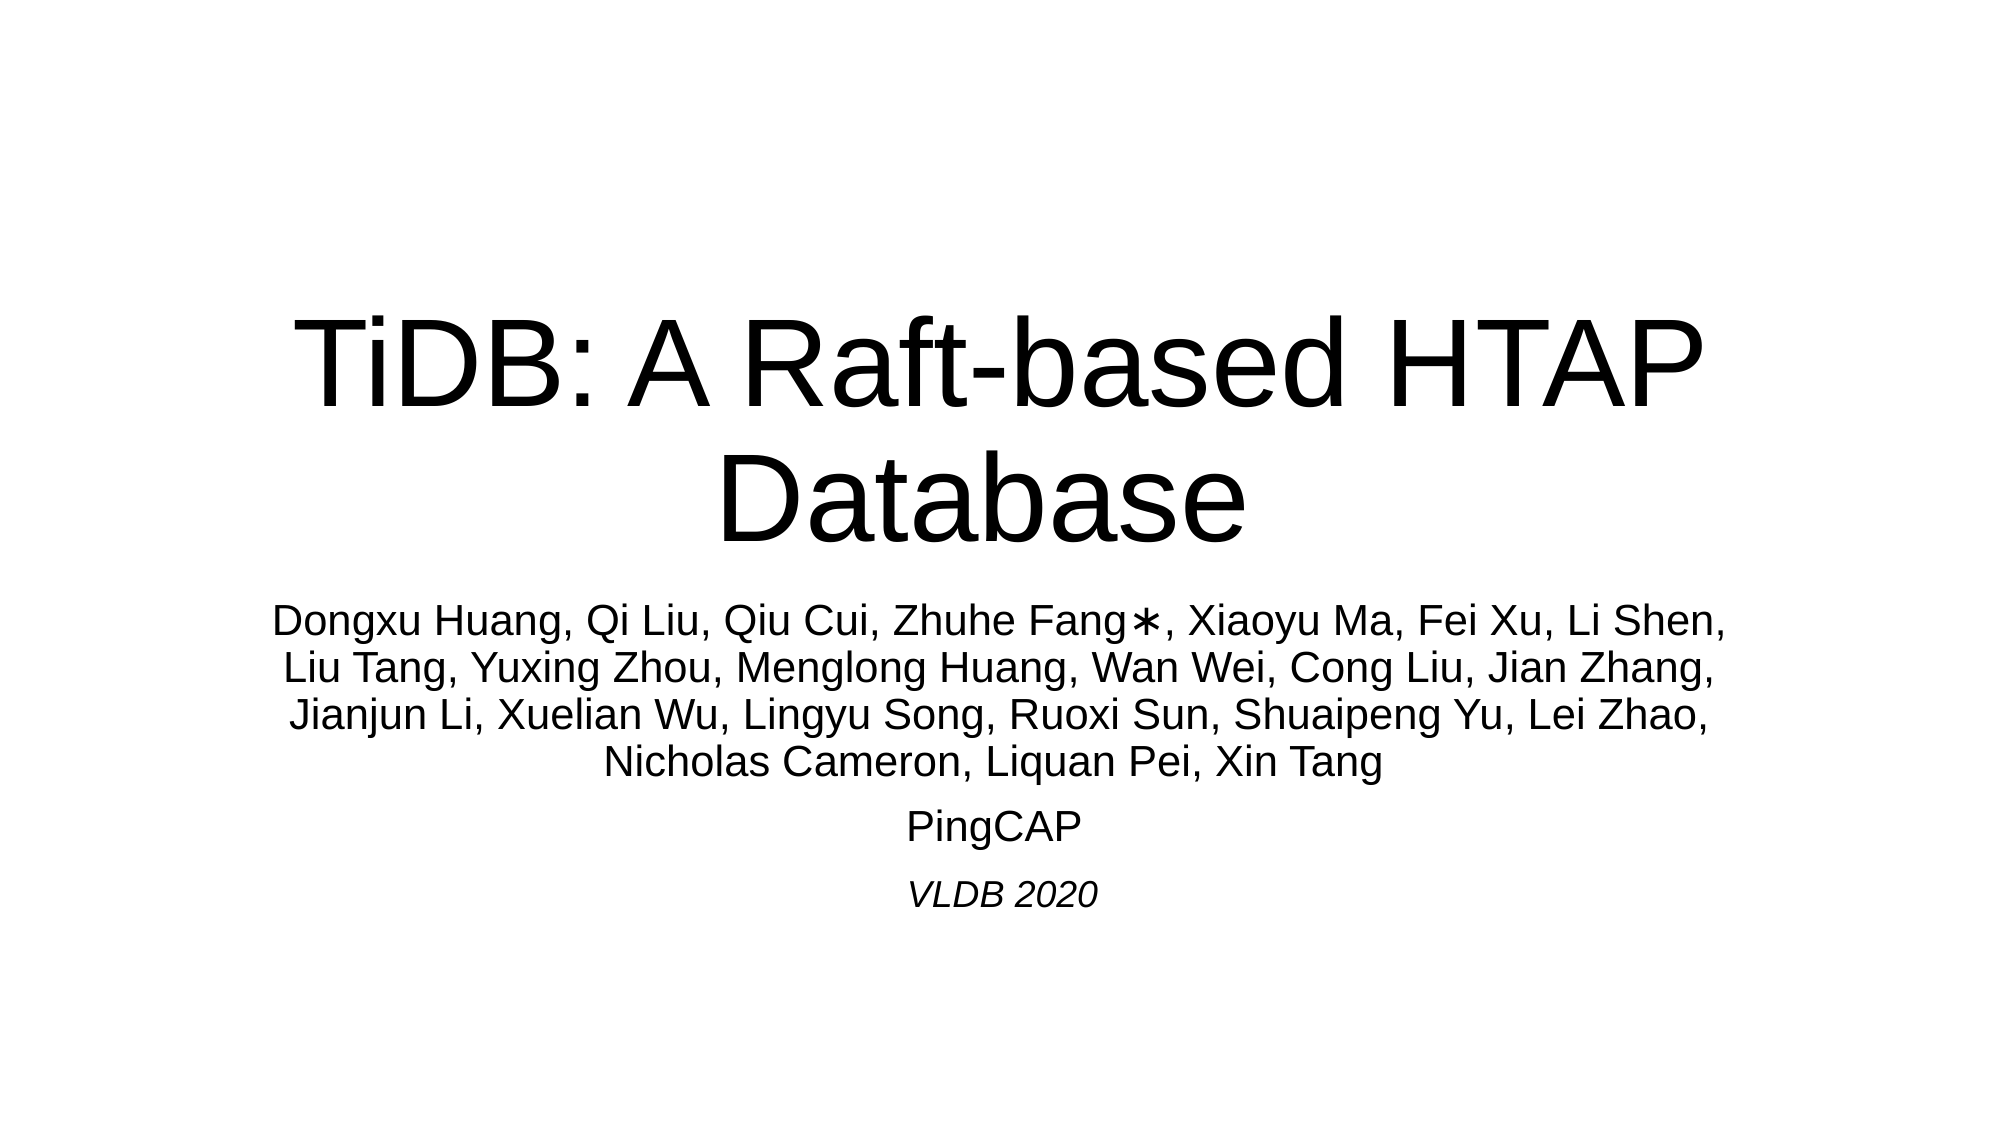

# TiDB: A Raft-based HTAP Database
Dongxu Huang, Qi Liu, Qiu Cui, Zhuhe Fang∗, Xiaoyu Ma, Fei Xu, Li Shen, Liu Tang, Yuxing Zhou, Menglong Huang, Wan Wei, Cong Liu, Jian Zhang, Jianjun Li, Xuelian Wu, Lingyu Song, Ruoxi Sun, Shuaipeng Yu, Lei Zhao, Nicholas Cameron, Liquan Pei, Xin Tang
PingCAP
VLDB 2020